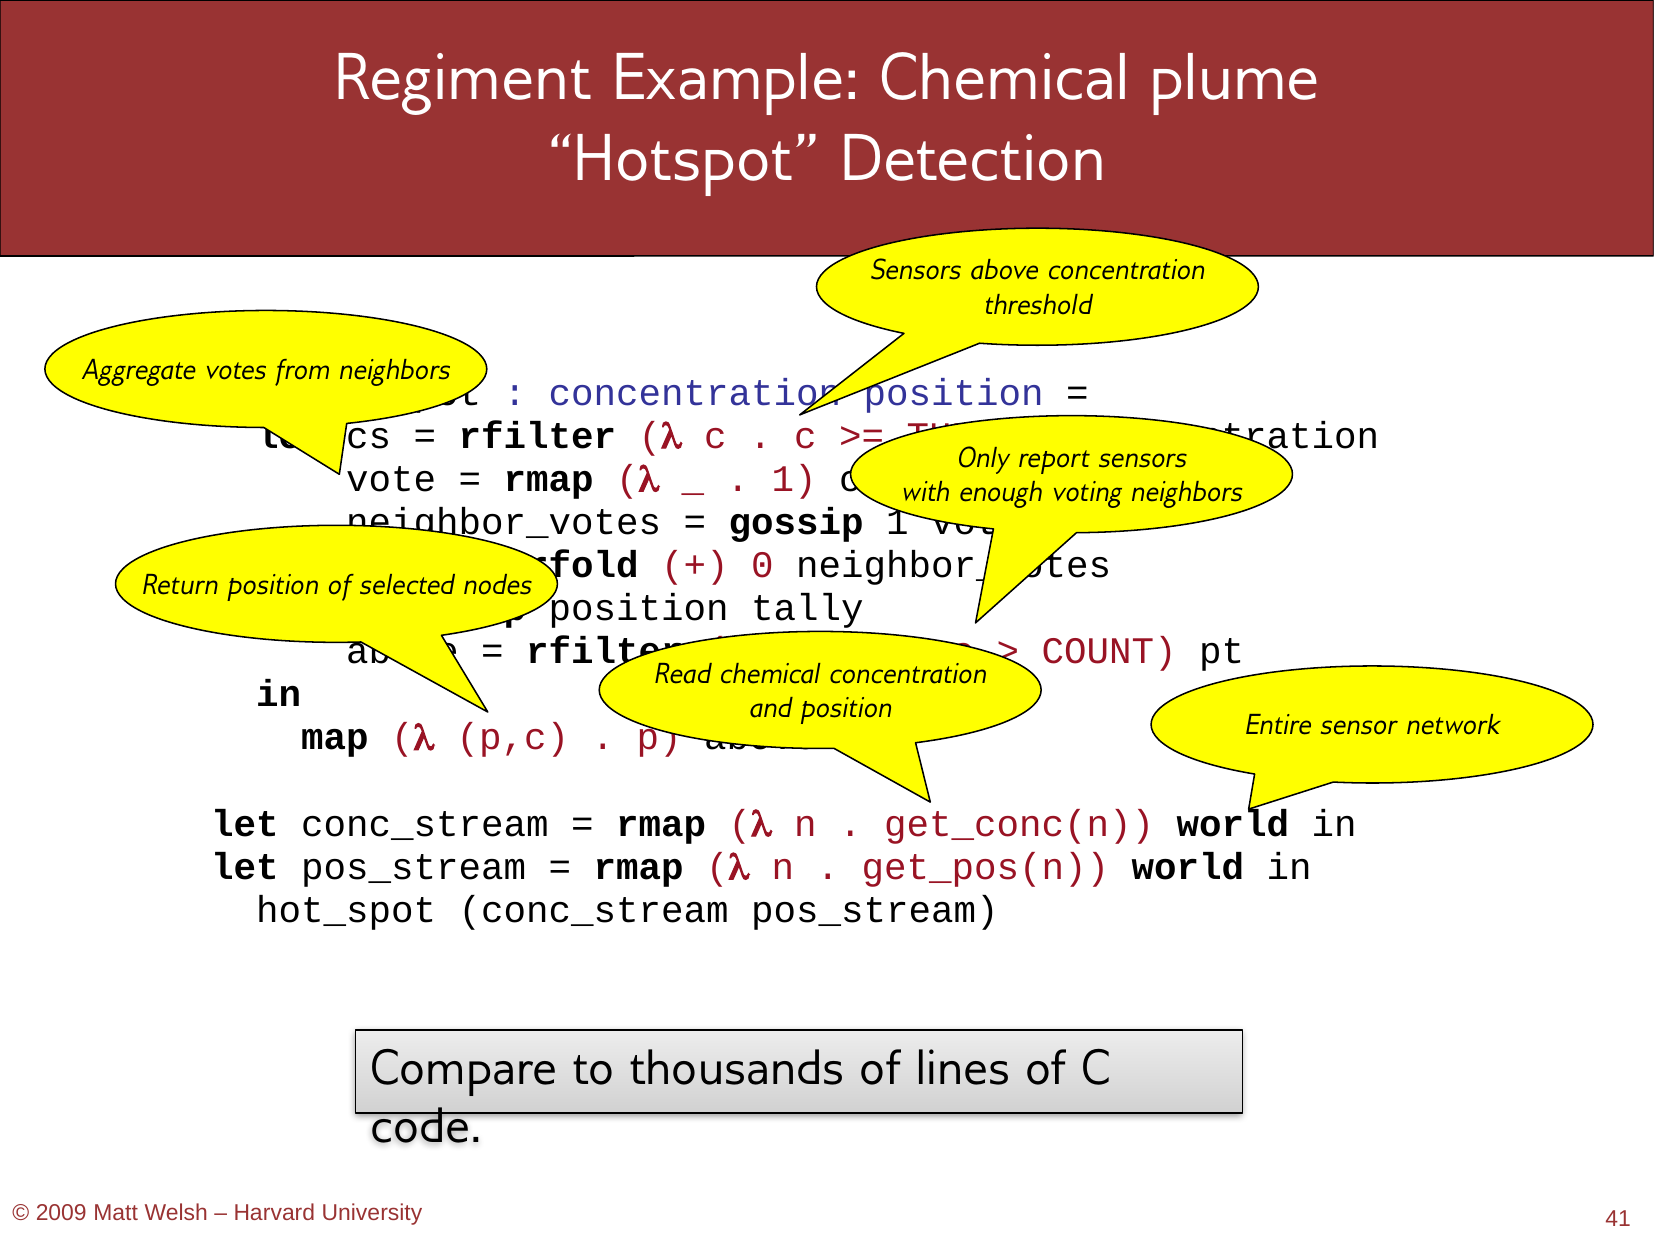

Regiment Example: Chemical plume
“Hotspot” Detection
Sensors above concentration
threshold

let hot_spot : concentration position =
  let cs = rfilter (λ c . c >= THRESH) concentration
      vote = rmap (λ _ . 1) cs
      neighbor_votes = gossip 1 vote
      tally = rfold (+) 0 neighbor_votes
      pt = zip position tally
      above = rfilter (λ (p,c) . c > COUNT) pt
  in
    map (λ (p,c) . p) above

let conc_stream = rmap (λ n . get_conc(n)) world in
let pos_stream = rmap (λ n . get_pos(n)) world in
  hot_spot (conc_stream pos_stream)

Aggregate votes from neighbors
Only report sensors
with enough voting neighbors
Return position of selected nodes
Read chemical concentration
and position
Entire sensor network
Compare to thousands of lines of C code.